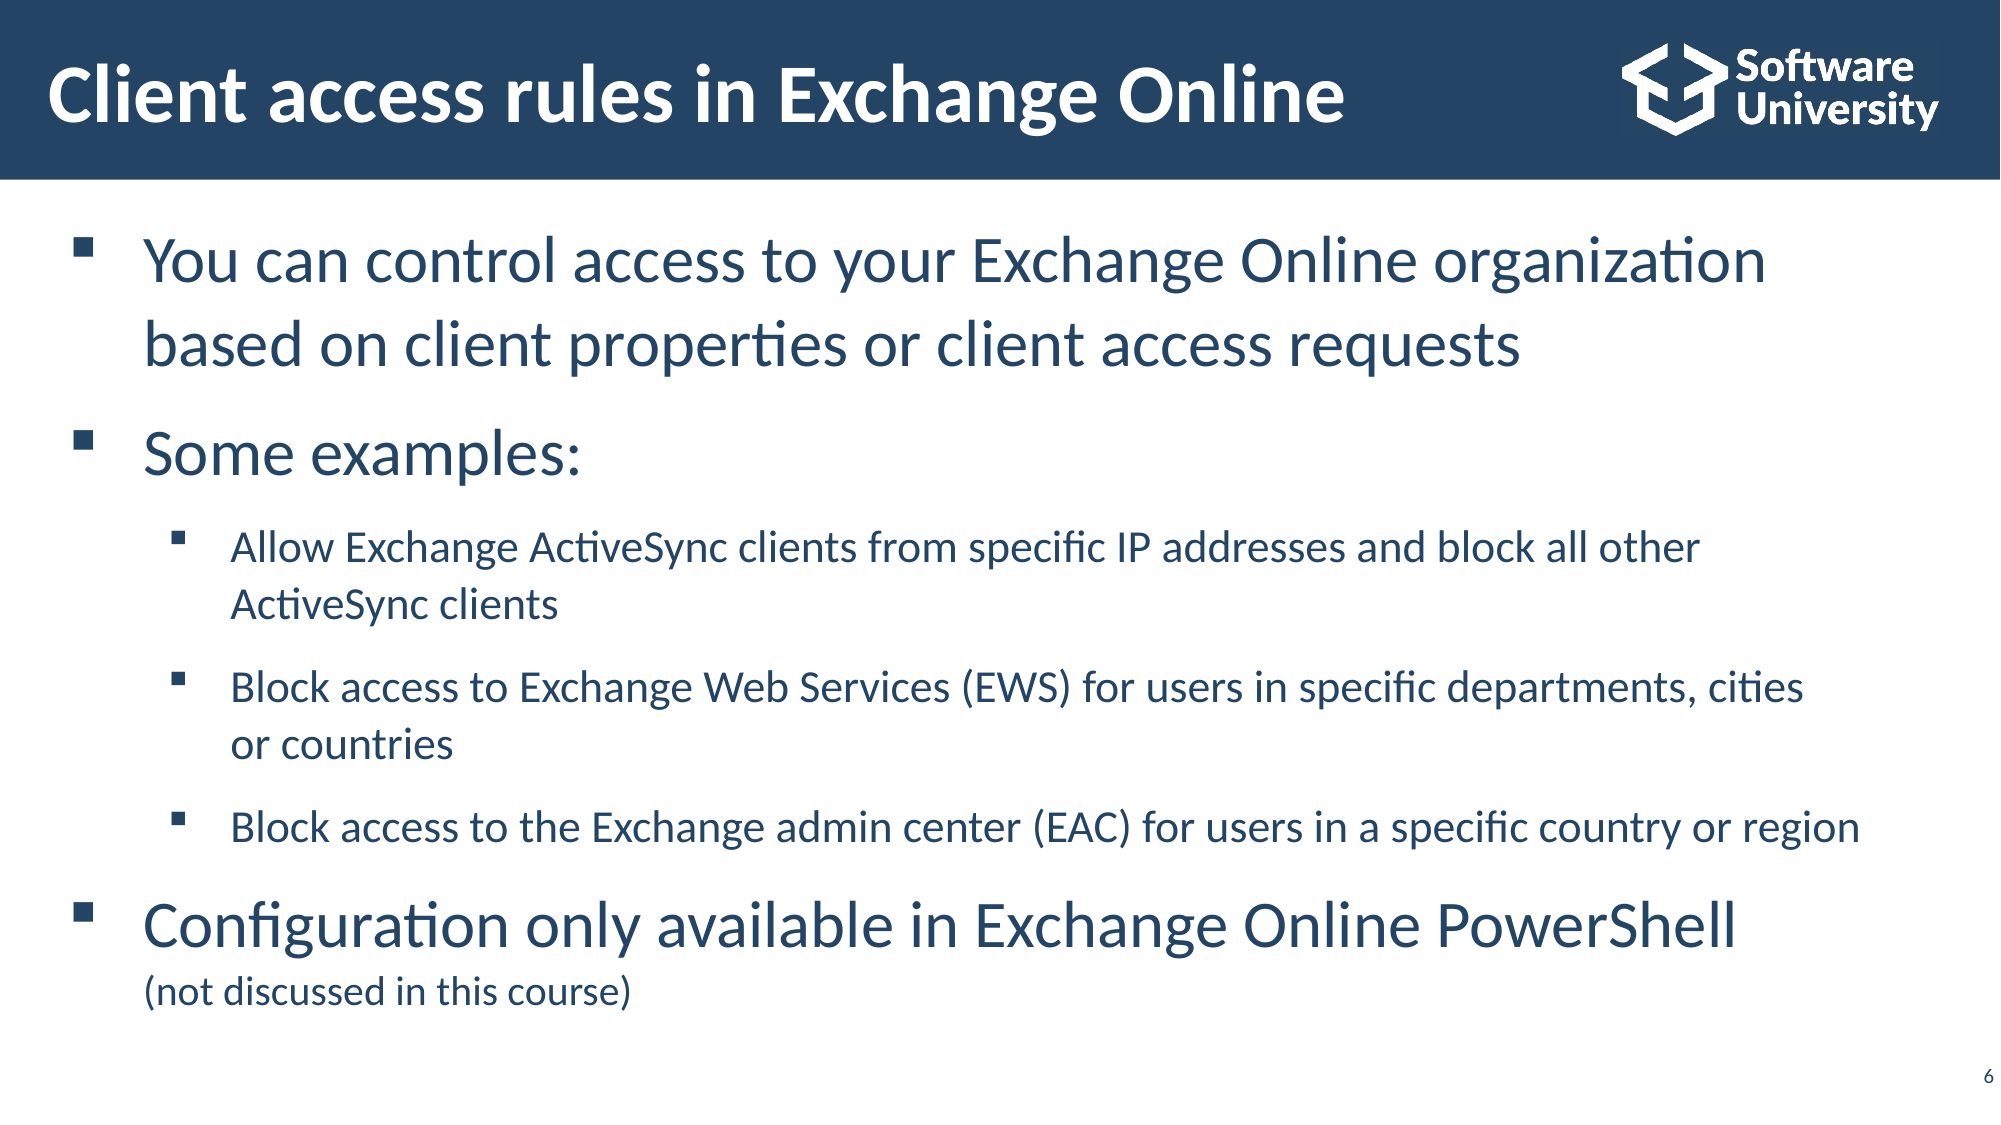

# Client access rules in Exchange Online
You can control access to your Exchange Online organization
based on client properties or client access requests
Some examples:
Allow Exchange ActiveSync clients from specific IP addresses and block all other
ActiveSync clients
Block access to Exchange Web Services (EWS) for users in specific departments, cities
or countries
Block access to the Exchange admin center (EAC) for users in a specific country or region
Configuration only available in Exchange Online PowerShell
(not discussed in this course)
6